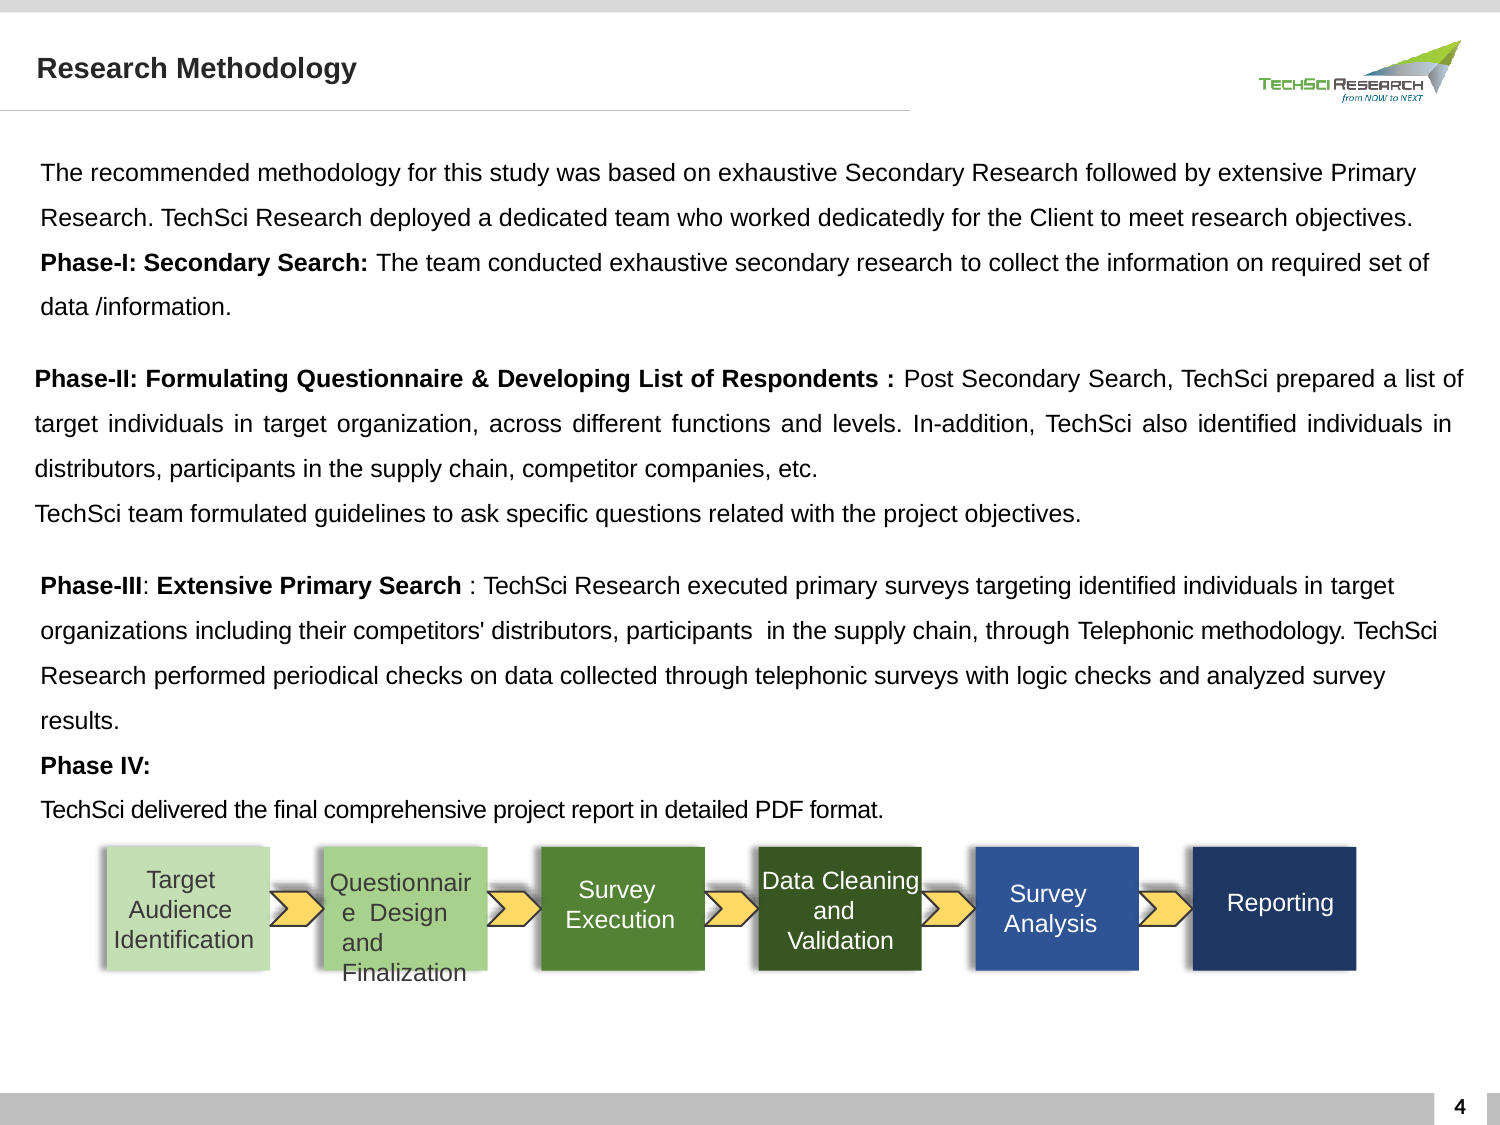

Research Methodology
The recommended methodology for this study was based on exhaustive Secondary Research followed by extensive Primary Research. TechSci Research deployed a dedicated team who worked dedicatedly for the Client to meet research objectives.
Phase-I: Secondary Search: The team conducted exhaustive secondary research to collect the information on required set of data /information.
Phase-II: Formulating Questionnaire & Developing List of Respondents : Post Secondary Search, TechSci prepared a list of target individuals in target organization, across different functions and levels. In-addition, TechSci also identified individuals in  distributors, participants in the supply chain, competitor companies, etc.
TechSci team formulated guidelines to ask specific questions related with the project objectives.
Phase-III: Extensive Primary Search : TechSci Research executed primary surveys targeting identified individuals in target organizations including their competitors' distributors, participants  in the supply chain, through Telephonic methodology. TechSci Research performed periodical checks on data collected through telephonic surveys with logic checks and analyzed survey results.
Phase IV:
TechSci delivered the final comprehensive project report in detailed PDF format.

Target  Audience  Identification
Data Cleaning  and    Validation
Questionnaire  Design and  Finalization
Survey  Execution

Survey  Analysis

Reporting